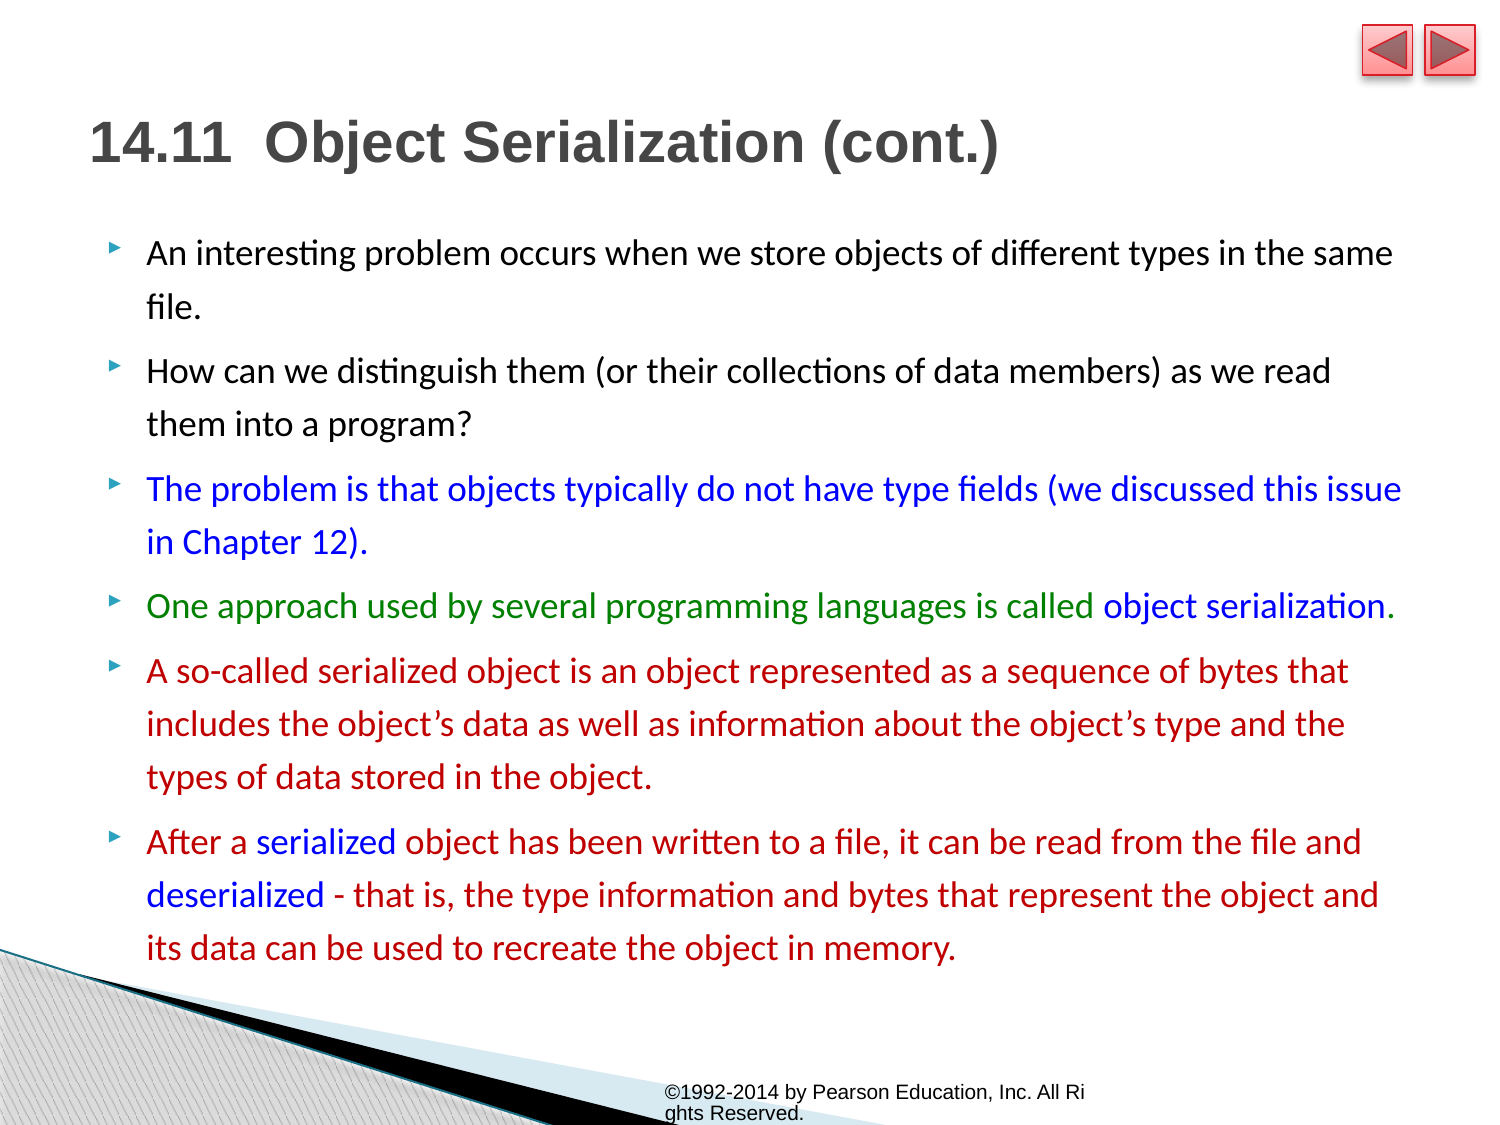

# 14.11  Object Serialization (cont.)
An interesting problem occurs when we store objects of different types in the same file.
How can we distinguish them (or their collections of data members) as we read them into a program?
The problem is that objects typically do not have type fields (we discussed this issue in Chapter 12).
One approach used by several programming languages is called object serialization.
A so-called serialized object is an object represented as a sequence of bytes that includes the object’s data as well as information about the object’s type and the types of data stored in the object.
After a serialized object has been written to a file, it can be read from the file and deserialized - that is, the type information and bytes that represent the object and its data can be used to recreate the object in memory.
©1992-2014 by Pearson Education, Inc. All Rights Reserved.